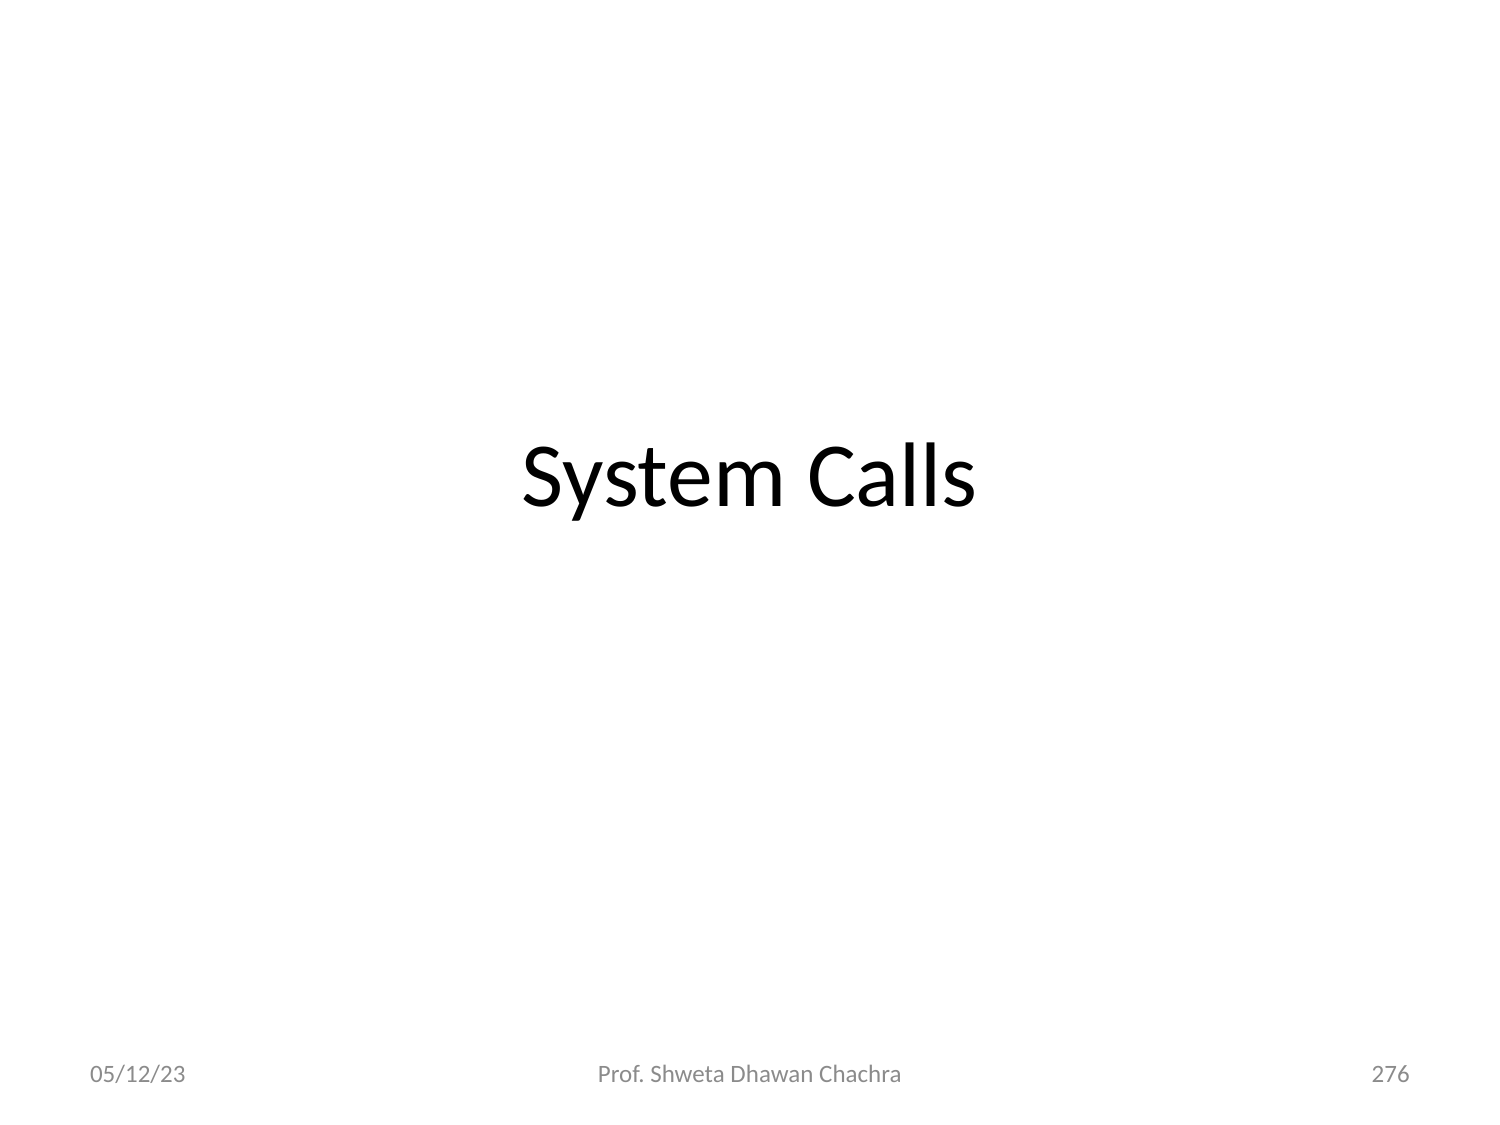

# System Calls

05/12/23
Prof. Shweta Dhawan Chachra
276